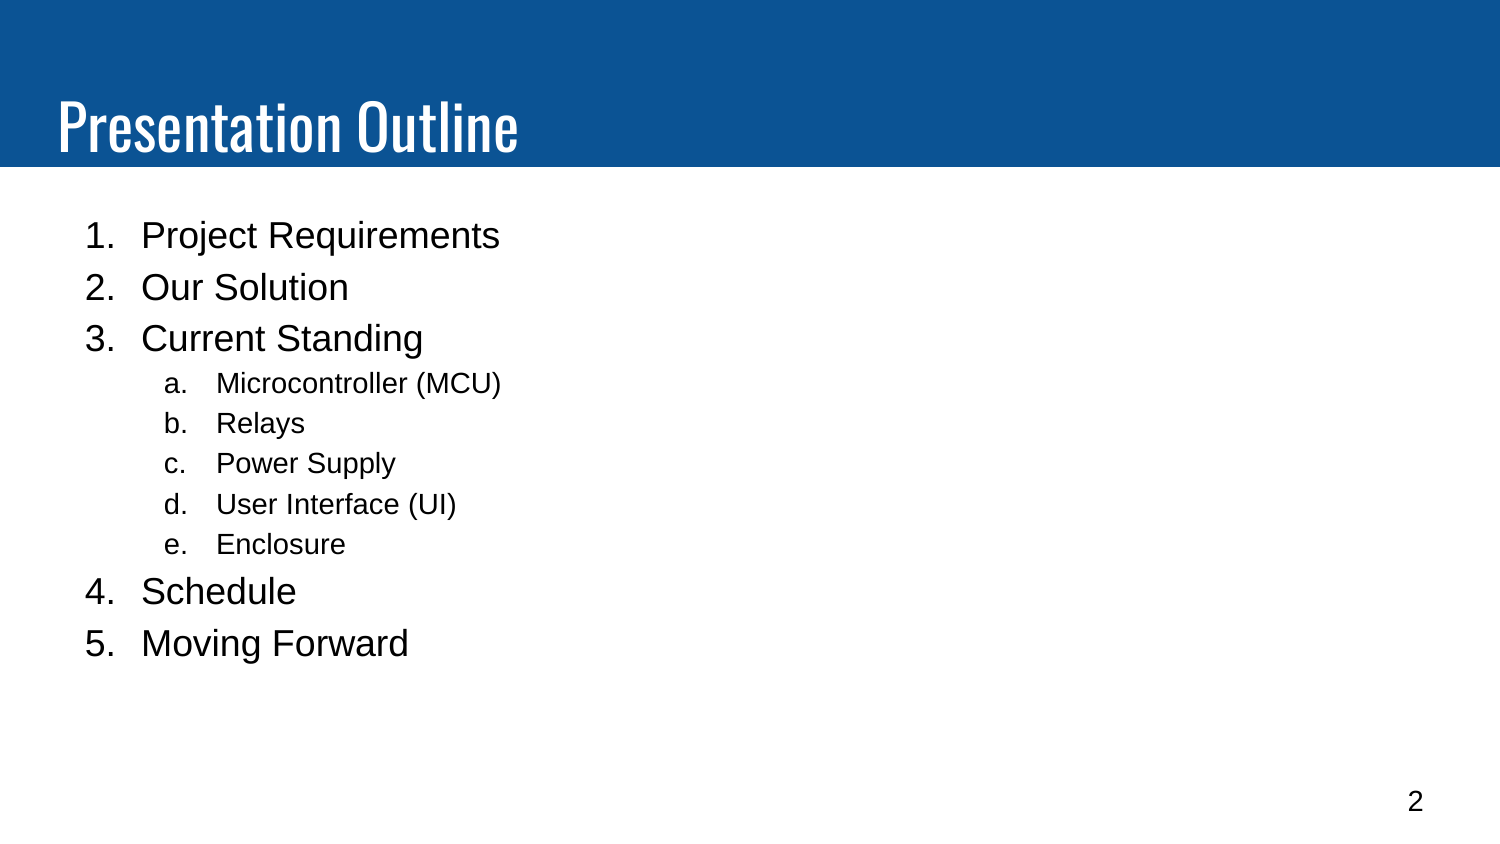

# Presentation Outline
Project Requirements
Our Solution
Current Standing
Microcontroller (MCU)
Relays
Power Supply
User Interface (UI)
Enclosure
Schedule
Moving Forward

2